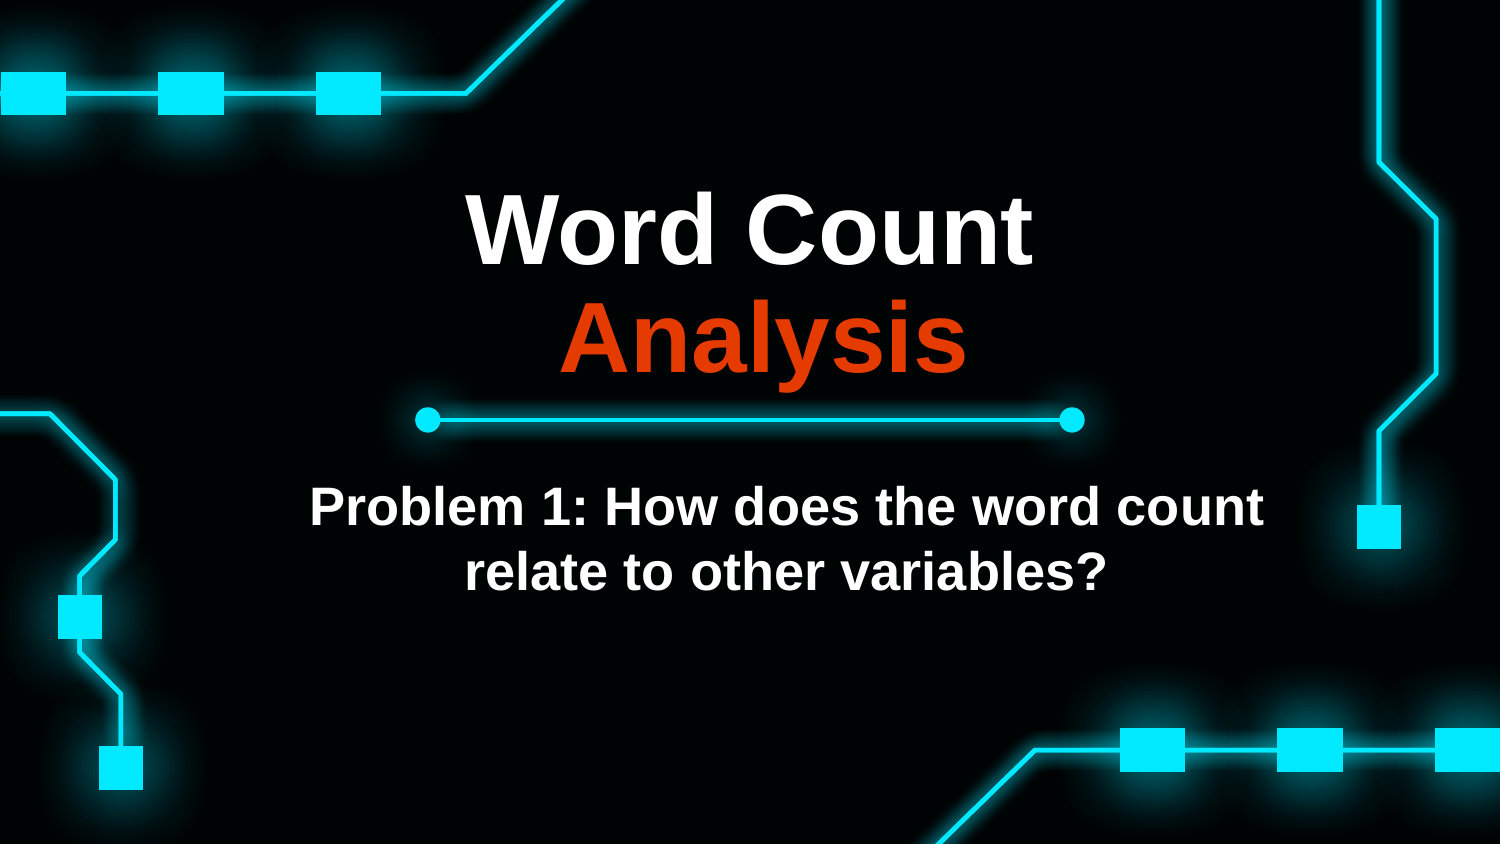

# Word Count Analysis

Problem 1: How does the word count relate to other variables?